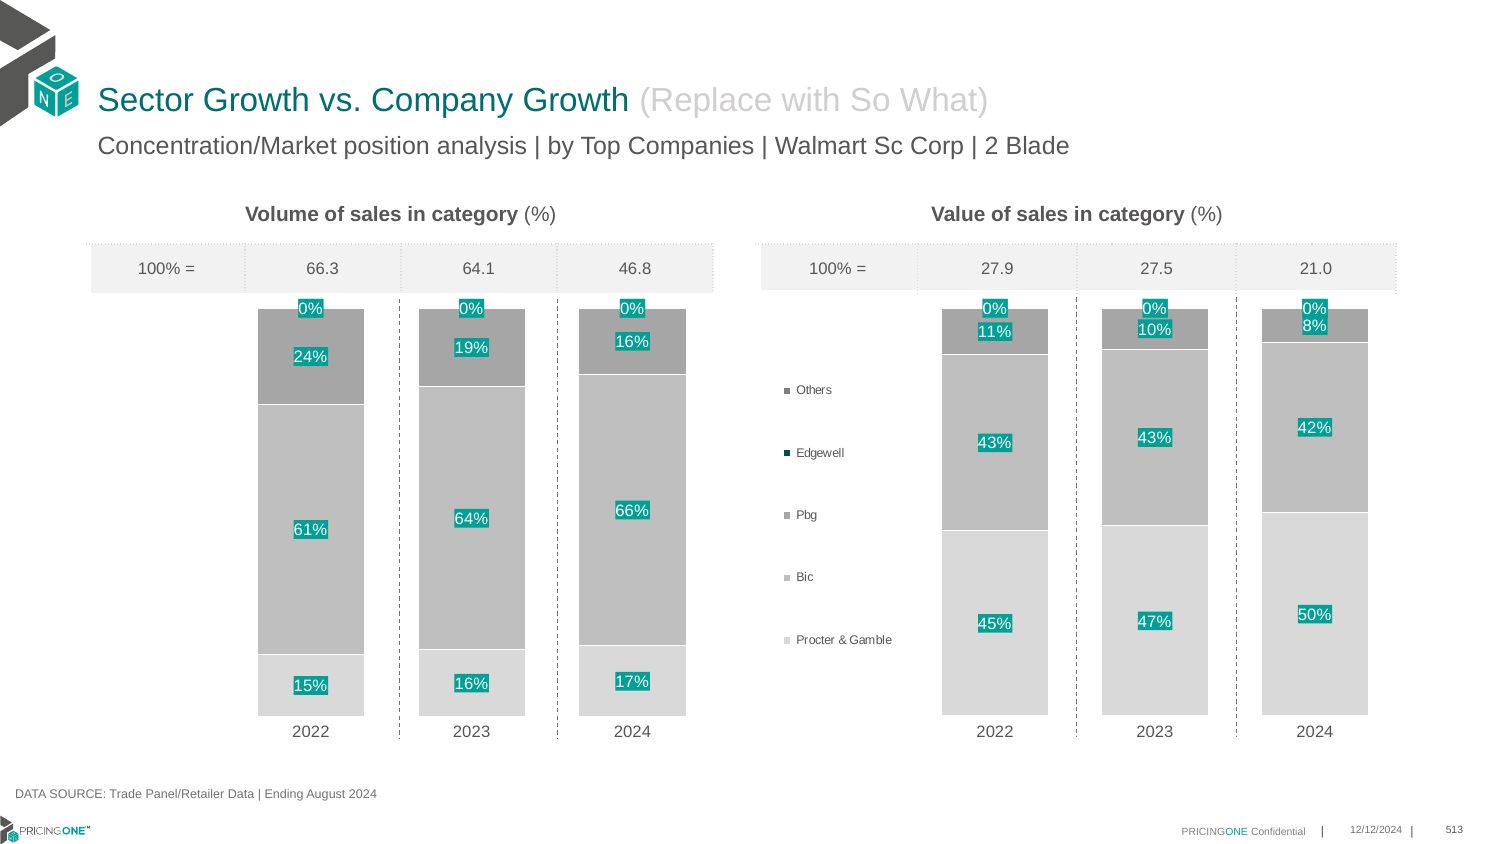

# Sector Growth vs. Company Growth (Replace with So What)
Concentration/Market position analysis | by Top Companies | Walmart Sc Corp | 2 Blade
| Volume of sales in category (%) |  |  |  |
| --- | --- | --- | --- |
| 100% = | 66.3 | 64.1 | 46.8 |
| Value of sales in category (%) |  |  |  |
| --- | --- | --- | --- |
| 100% = | 27.9 | 27.5 | 21.0 |

### Chart

| Category | Procter & Gamble | Bic | Pbg | Edgewell | Others |
|---|---|---|---|---|---|
| 2022 | 0.1523659213739577 | 0.6118216351271164 | 0.23506701655762097 | 0.0007448990612679138 | 5.278800369389334e-07 |
| 2023 | 0.1640681637707516 | 0.643690898706955 | 0.19160660689558925 | 0.0006338003412106411 | 5.302854935443512e-07 |
| 2024 | 0.17350786739311325 | 0.6640937229093505 | 0.16193708327549403 | 0.0004613264220421658 | 0.0 |

### Chart

| Category | Procter & Gamble | Bic | Pbg | Edgewell | Others |
|---|---|---|---|---|---|
| 2022 | 0.45377750855718935 | 0.43158740337531726 | 0.11382685227101415 | 0.0008080564117588263 | 1.793847204543858e-07 |
| 2023 | 0.4661762075385936 | 0.4331410395053133 | 0.09991938877112276 | 0.0007630736286148615 | 2.905563554935218e-07 |
| 2024 | 0.49931811283490257 | 0.4163769455491867 | 0.08372545177642936 | 0.0005794898394813621 | 0.0 |
DATA SOURCE: Trade Panel/Retailer Data | Ending August 2024

12/12/2024
513